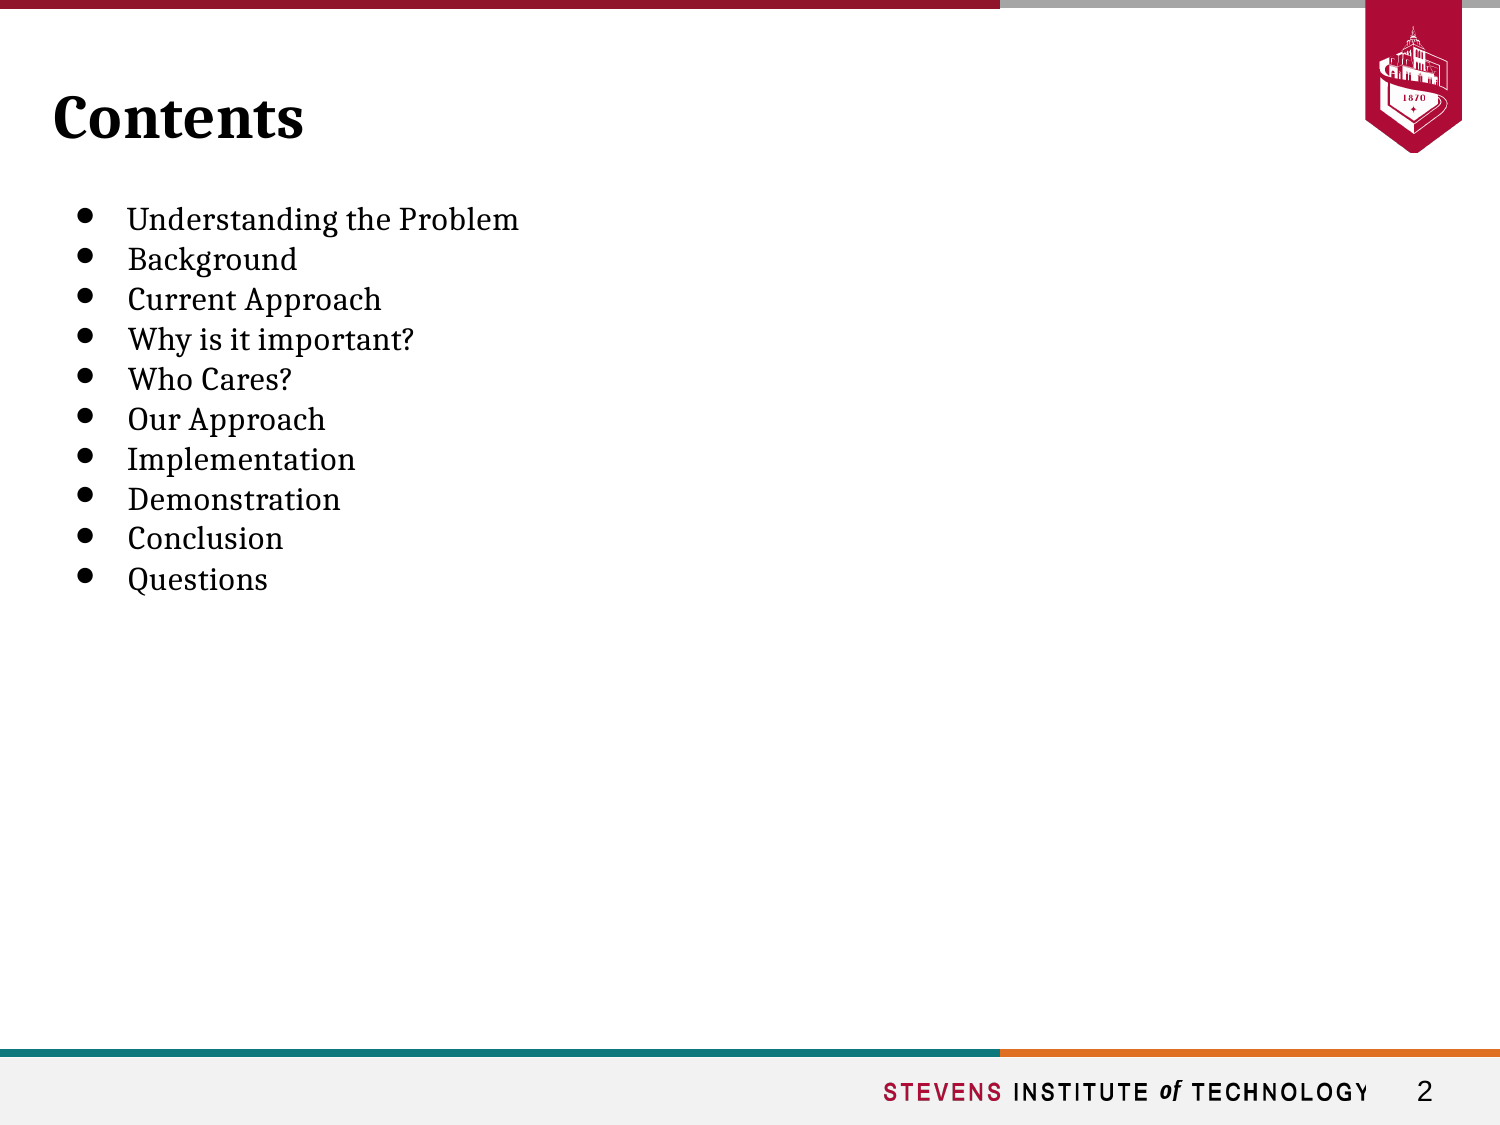

# Contents
Understanding the Problem
Background
Current Approach
Why is it important?
Who Cares?
Our Approach
Implementation
Demonstration
Conclusion
Questions
2